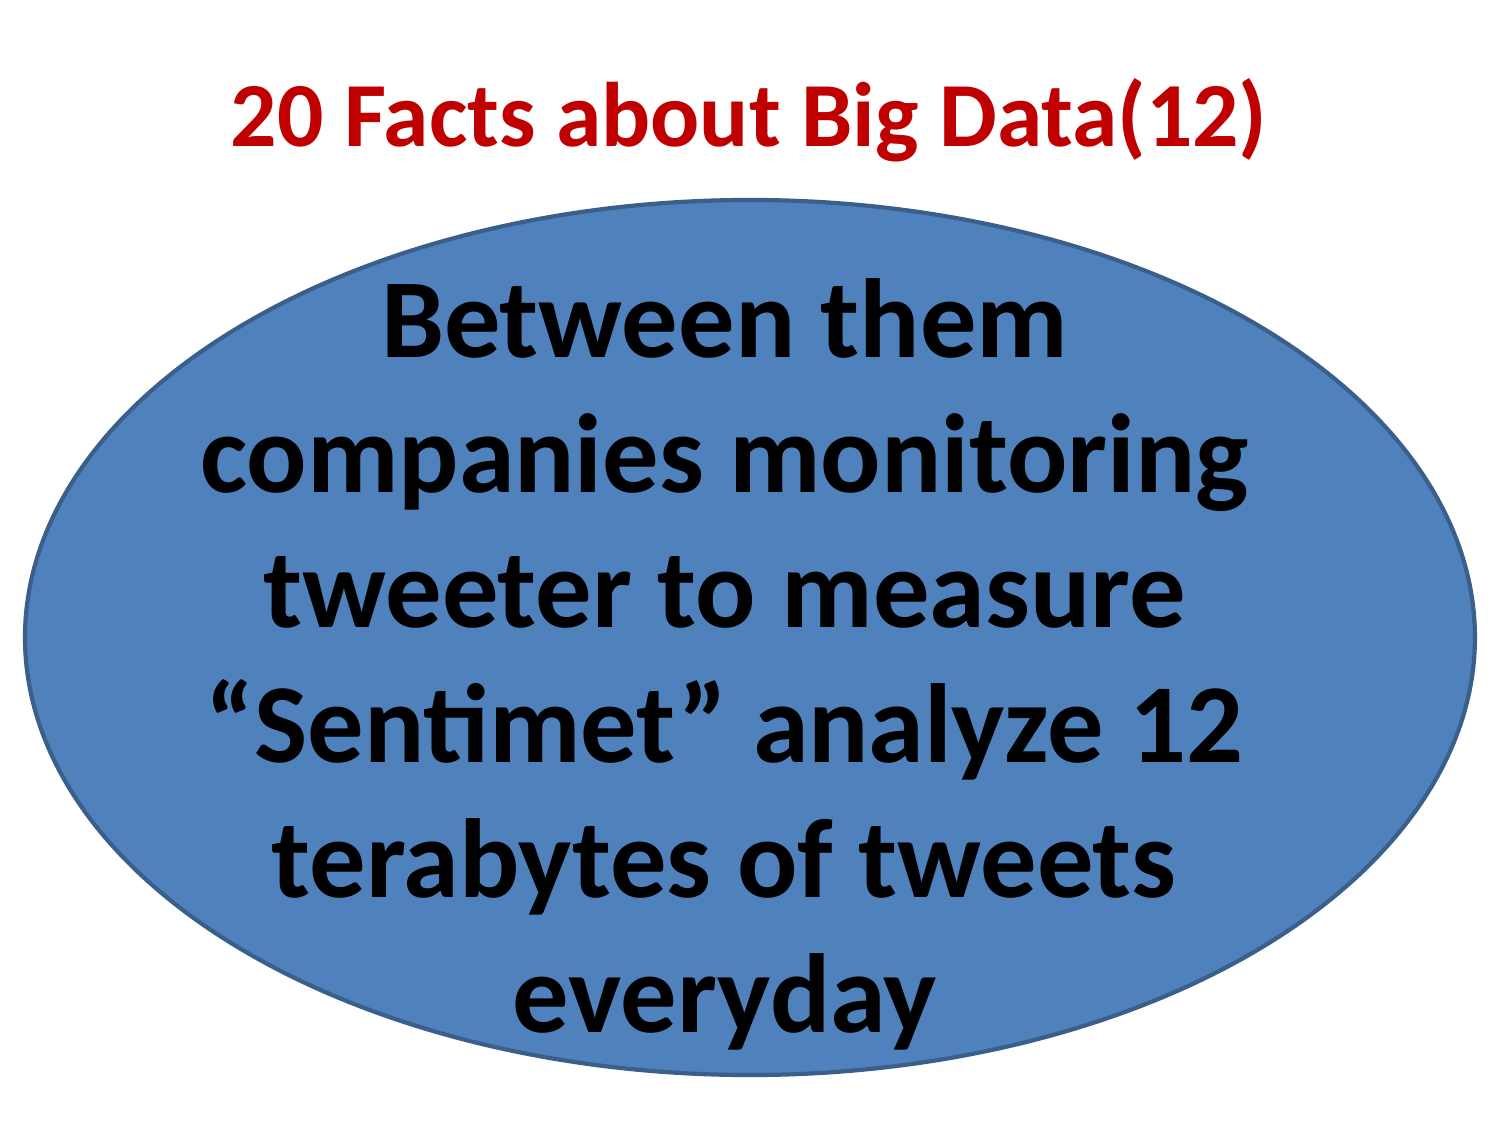

# 20 Facts about Big Data(12)

Between them companies monitoring tweeter to measure “Sentimet” analyze 12 terabytes of tweets everyday